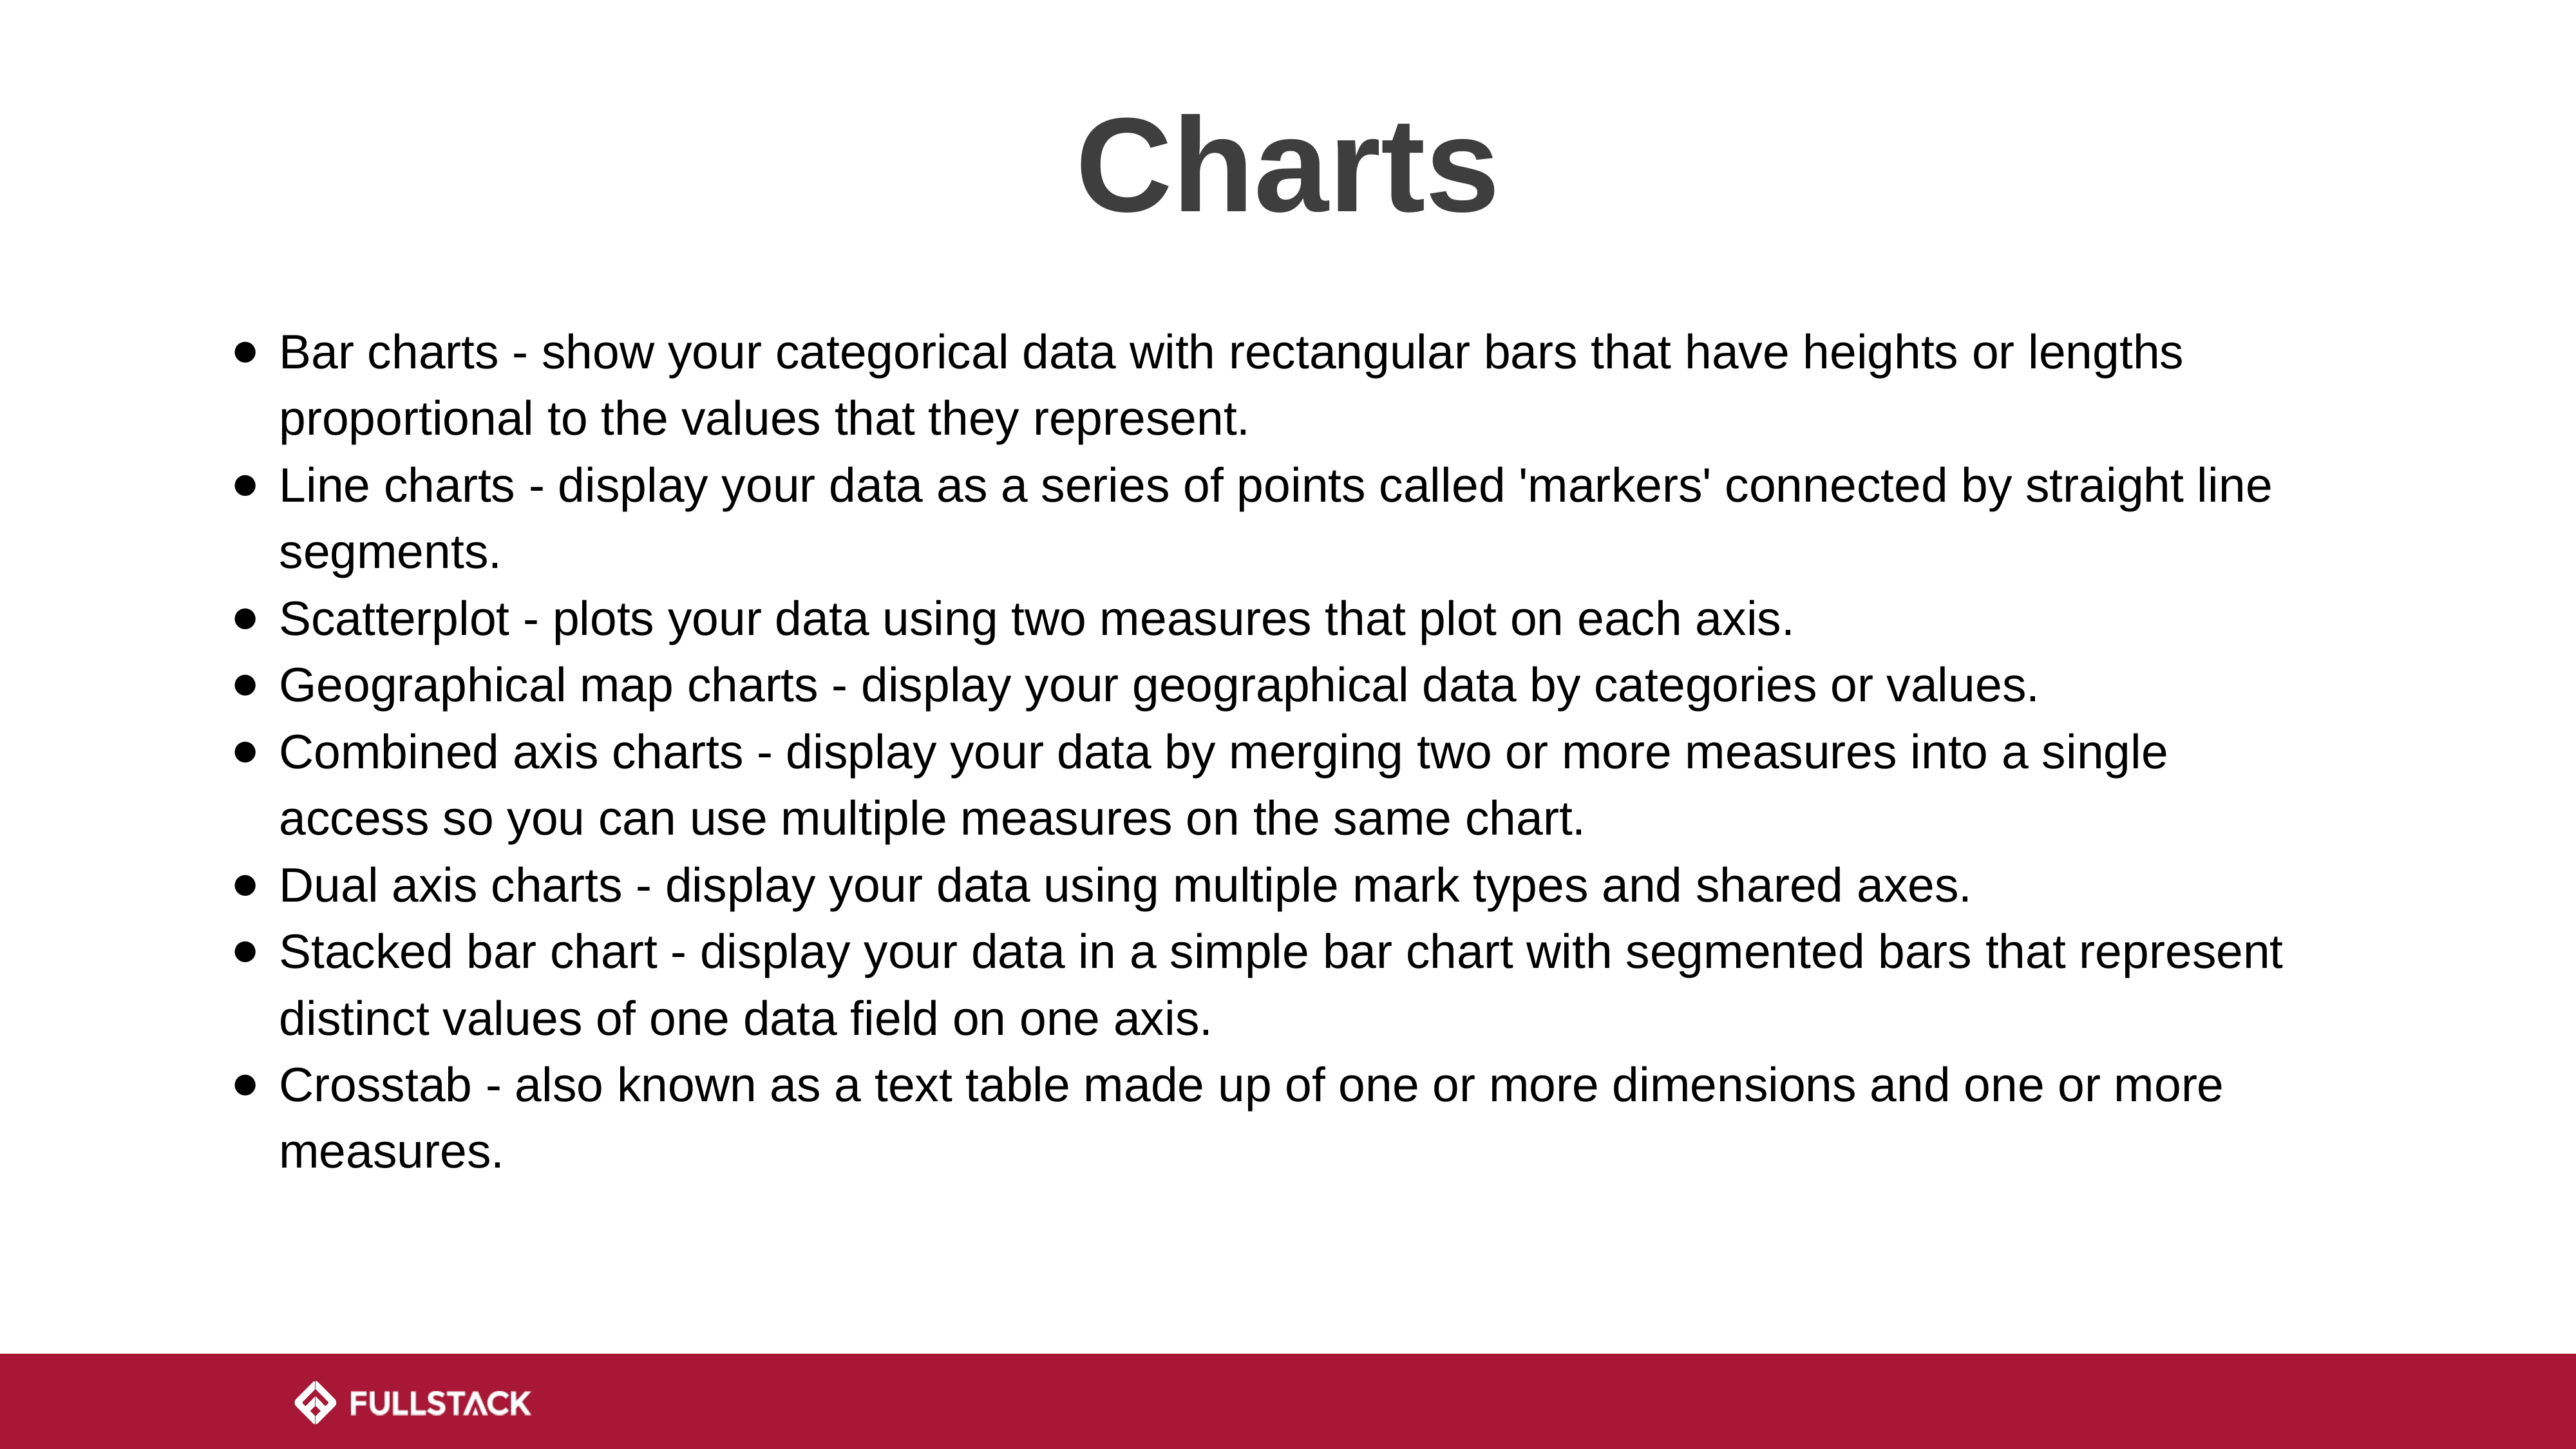

Charts
Bar charts - show your categorical data with rectangular bars that have heights or lengths proportional to the values that they represent.
Line charts - display your data as a series of points called 'markers' connected by straight line segments.
Scatterplot - plots your data using two measures that plot on each axis.
Geographical map charts - display your geographical data by categories or values.
Combined axis charts - display your data by merging two or more measures into a single access so you can use multiple measures on the same chart.
Dual axis charts - display your data using multiple mark types and shared axes.
Stacked bar chart - display your data in a simple bar chart with segmented bars that represent distinct values of one data field on one axis.
Crosstab - also known as a text table made up of one or more dimensions and one or more measures.